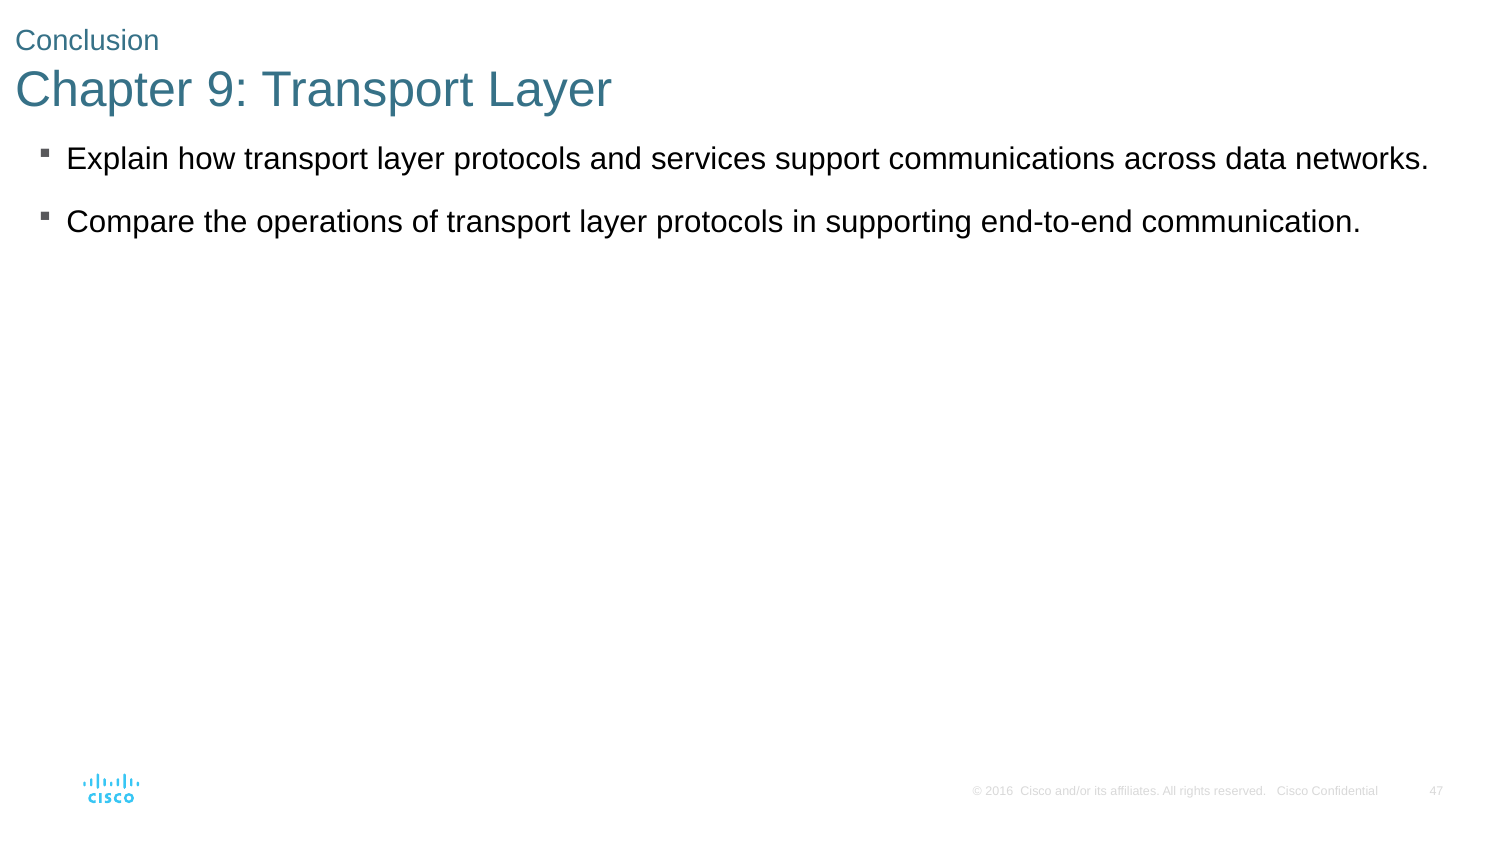

# Conclusion Chapter 9: Transport Layer
Explain how transport layer protocols and services support communications across data networks.
Compare the operations of transport layer protocols in supporting end-to-end communication.